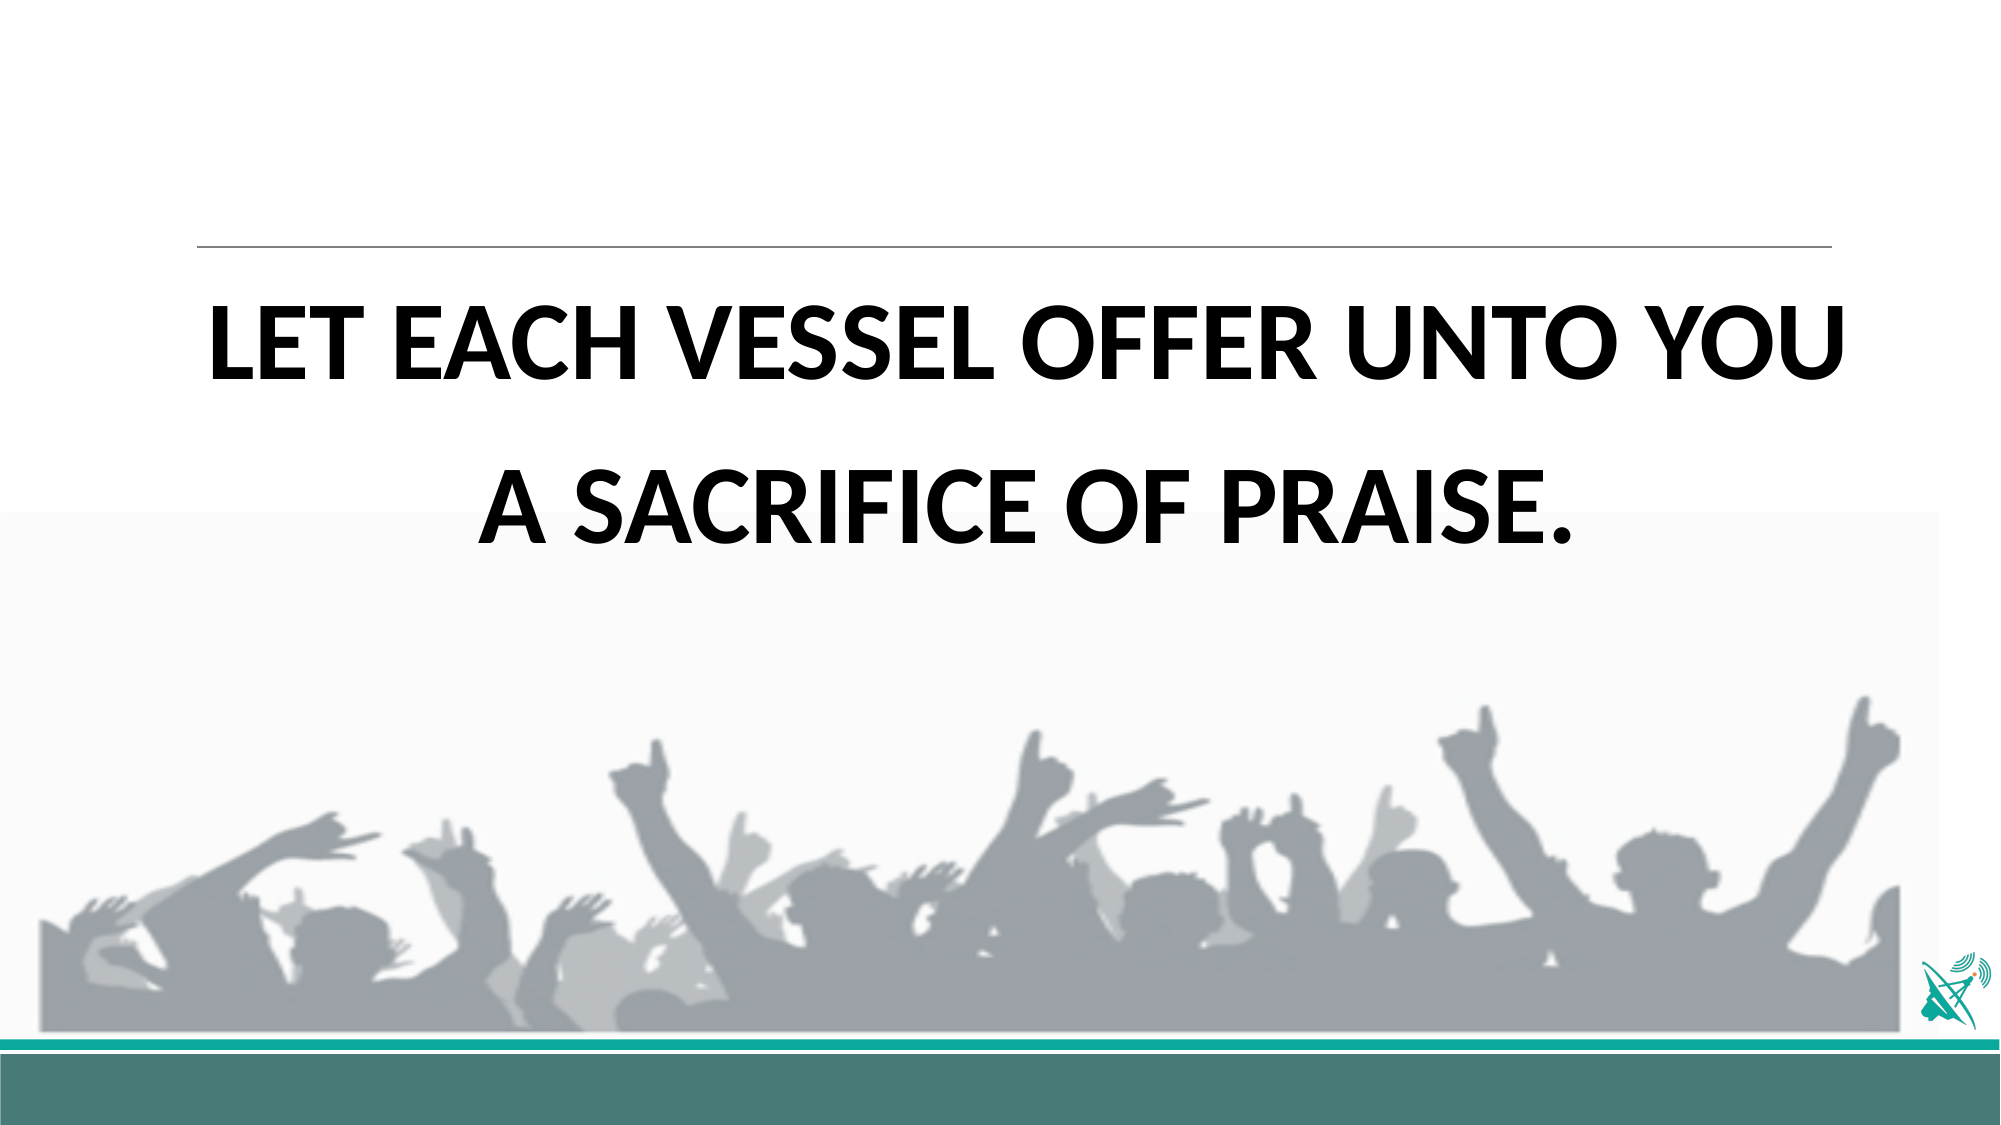

LET EACH VESSEL OFFER UNTO YOU
A SACRIFICE OF PRAISE.